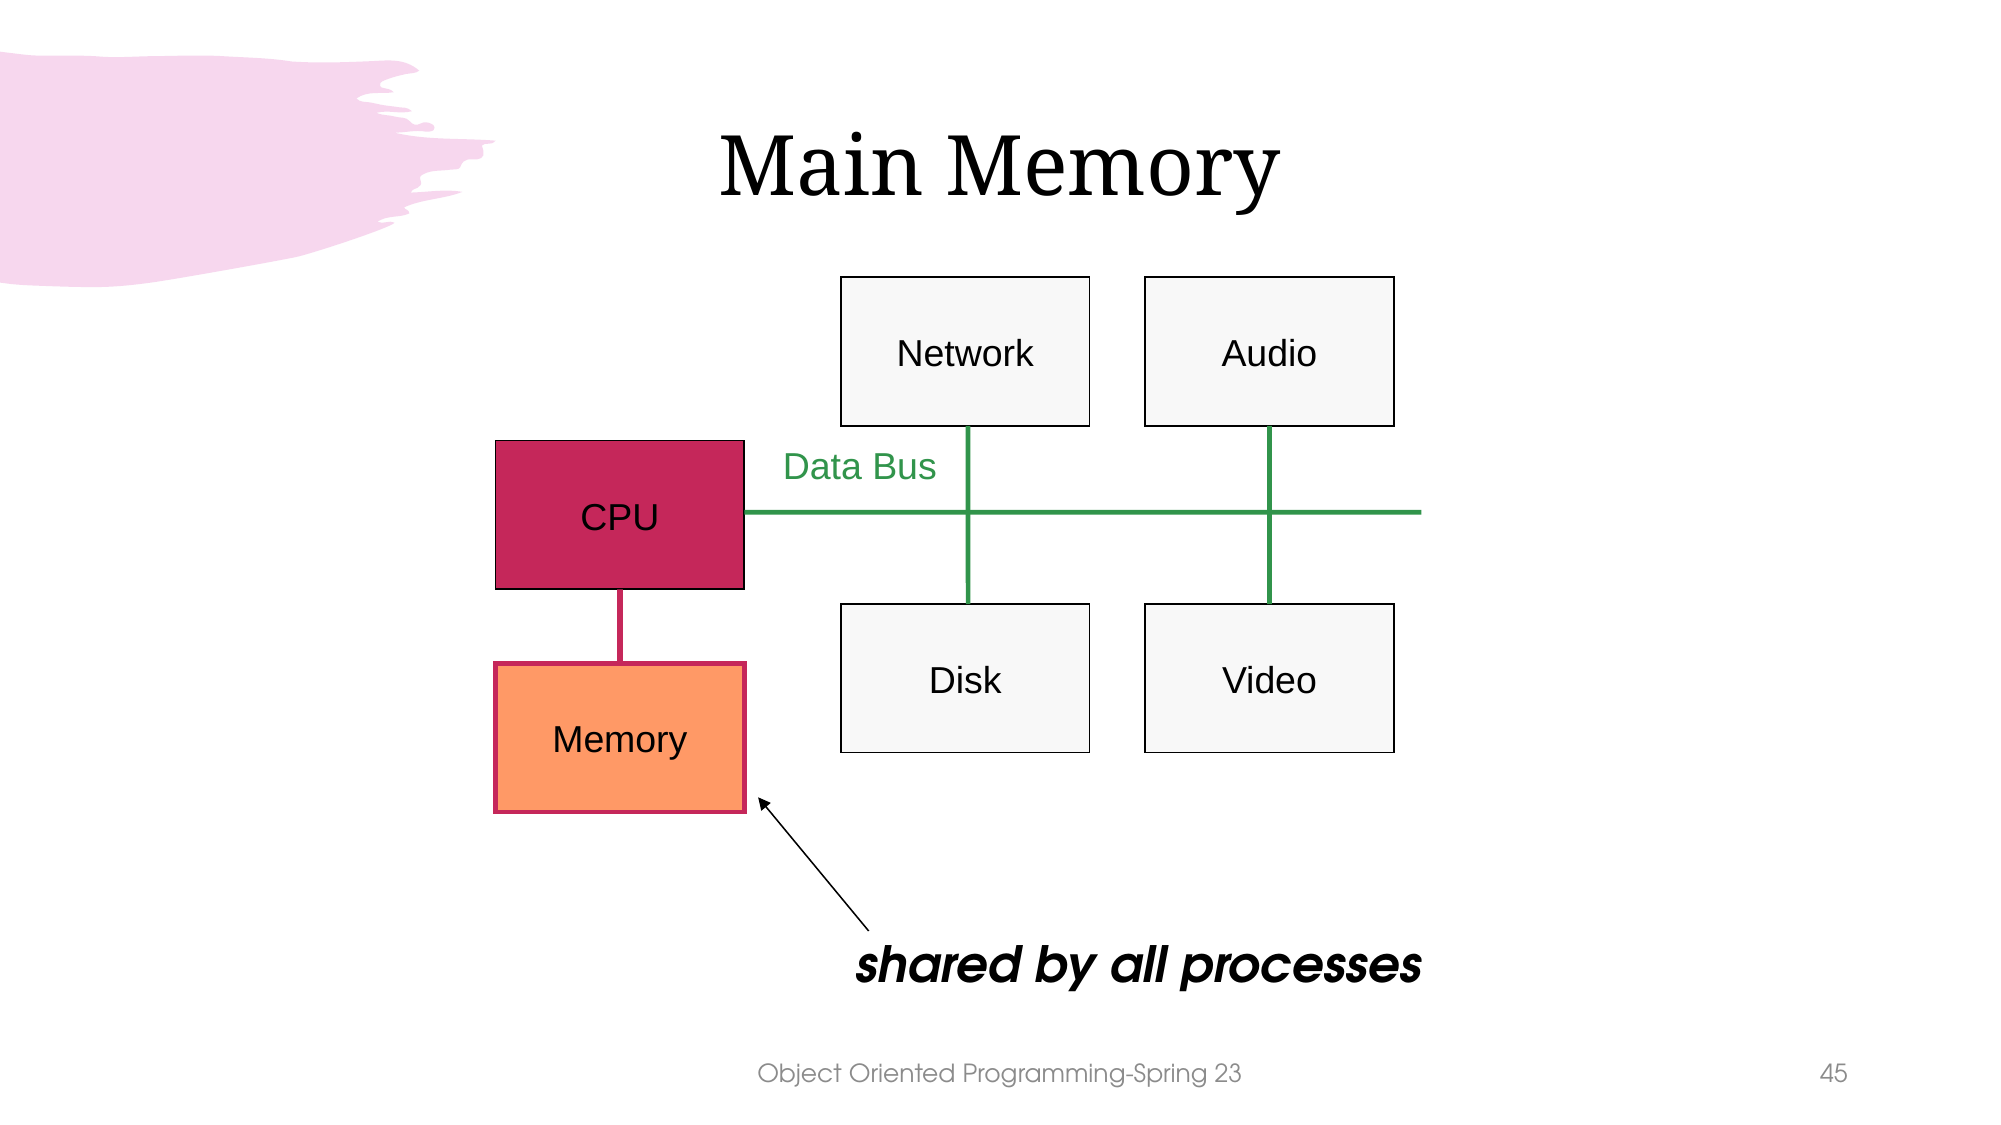

# Main Memory
Network
Audio

Data Bus
CPU

Disk
Video
Memory

shared by all processes
Object Oriented Programming-Spring 23
45